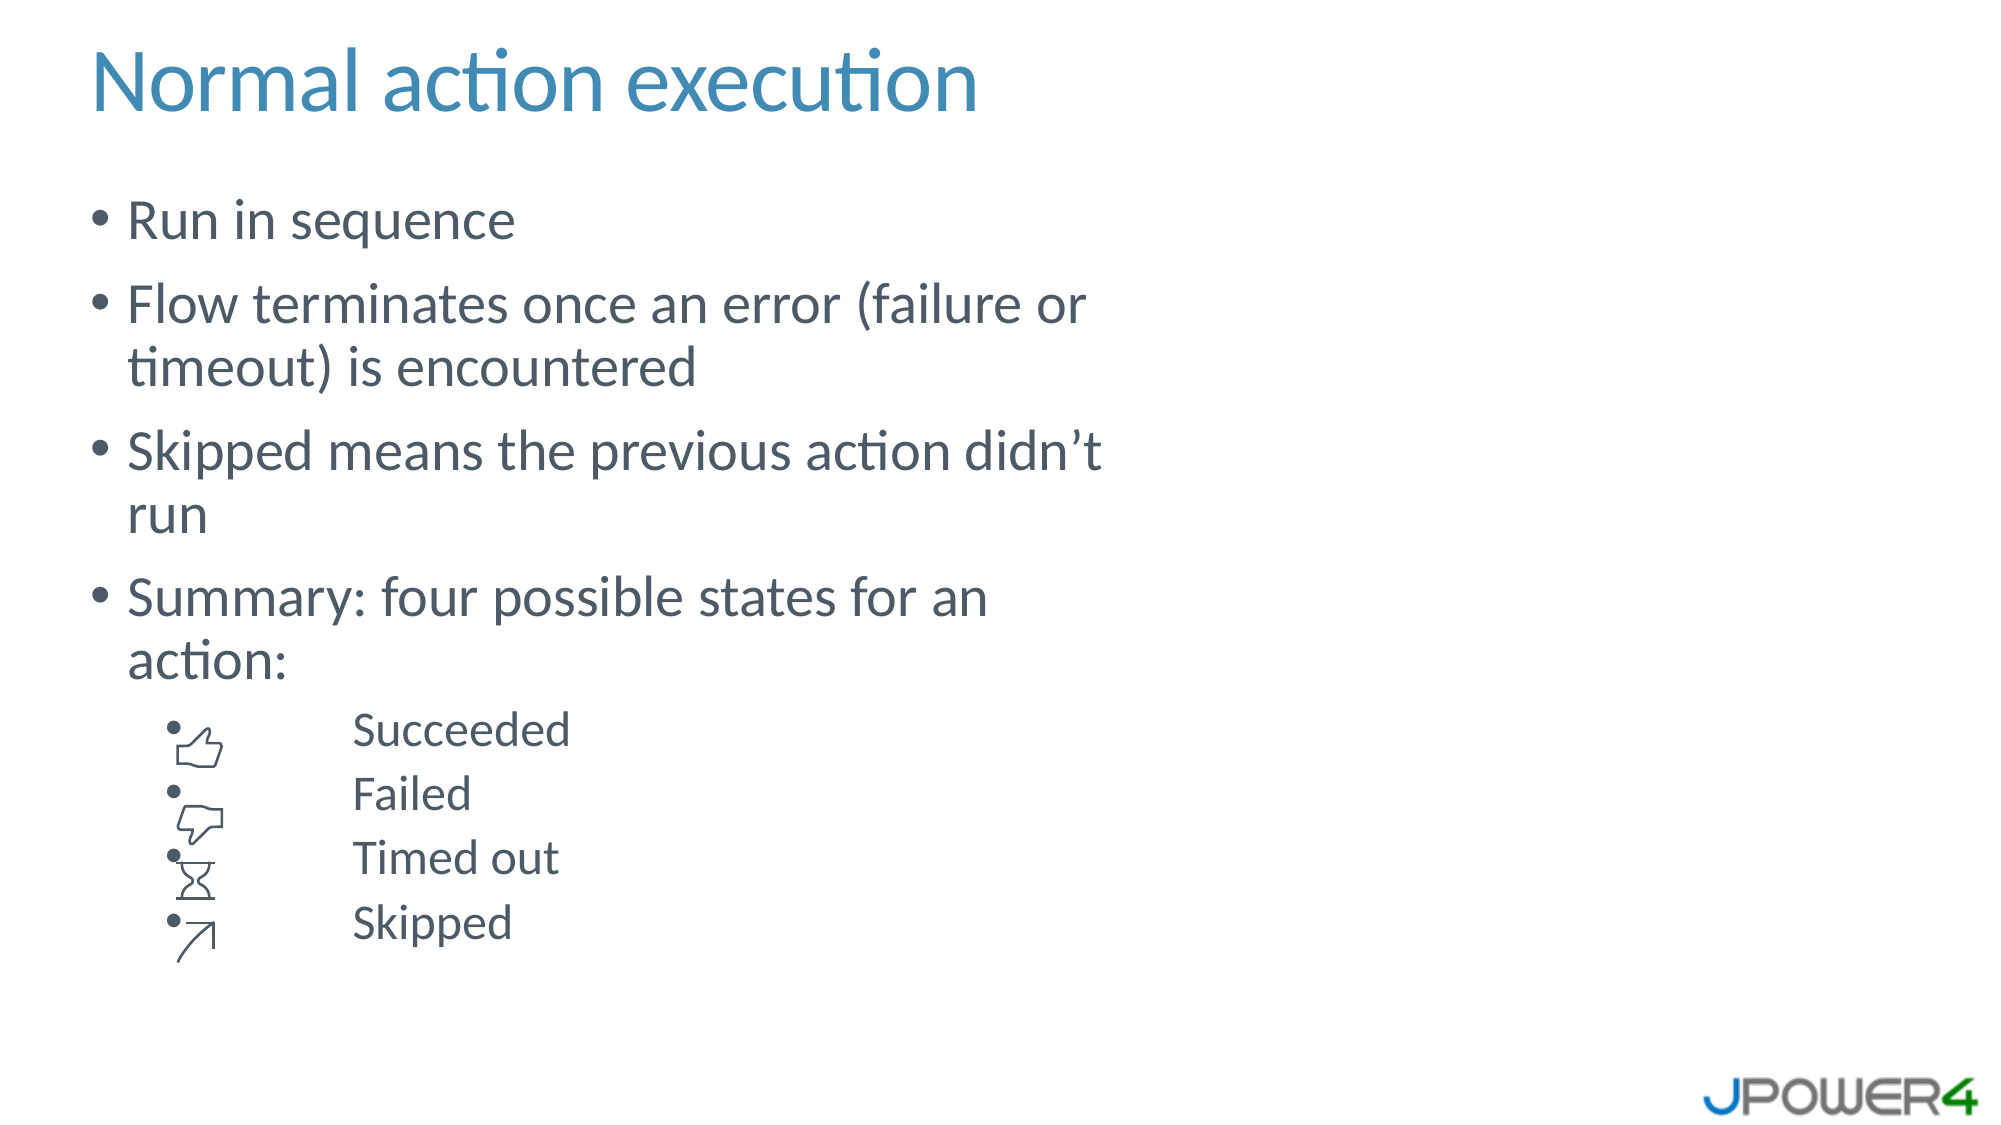

# Normal action execution
Run in sequence
Flow terminates once an error (failure or timeout) is encountered
Skipped means the previous action didn’t run
Summary: four possible states for an action:
	Succeeded
	Failed
	Timed out
	Skipped